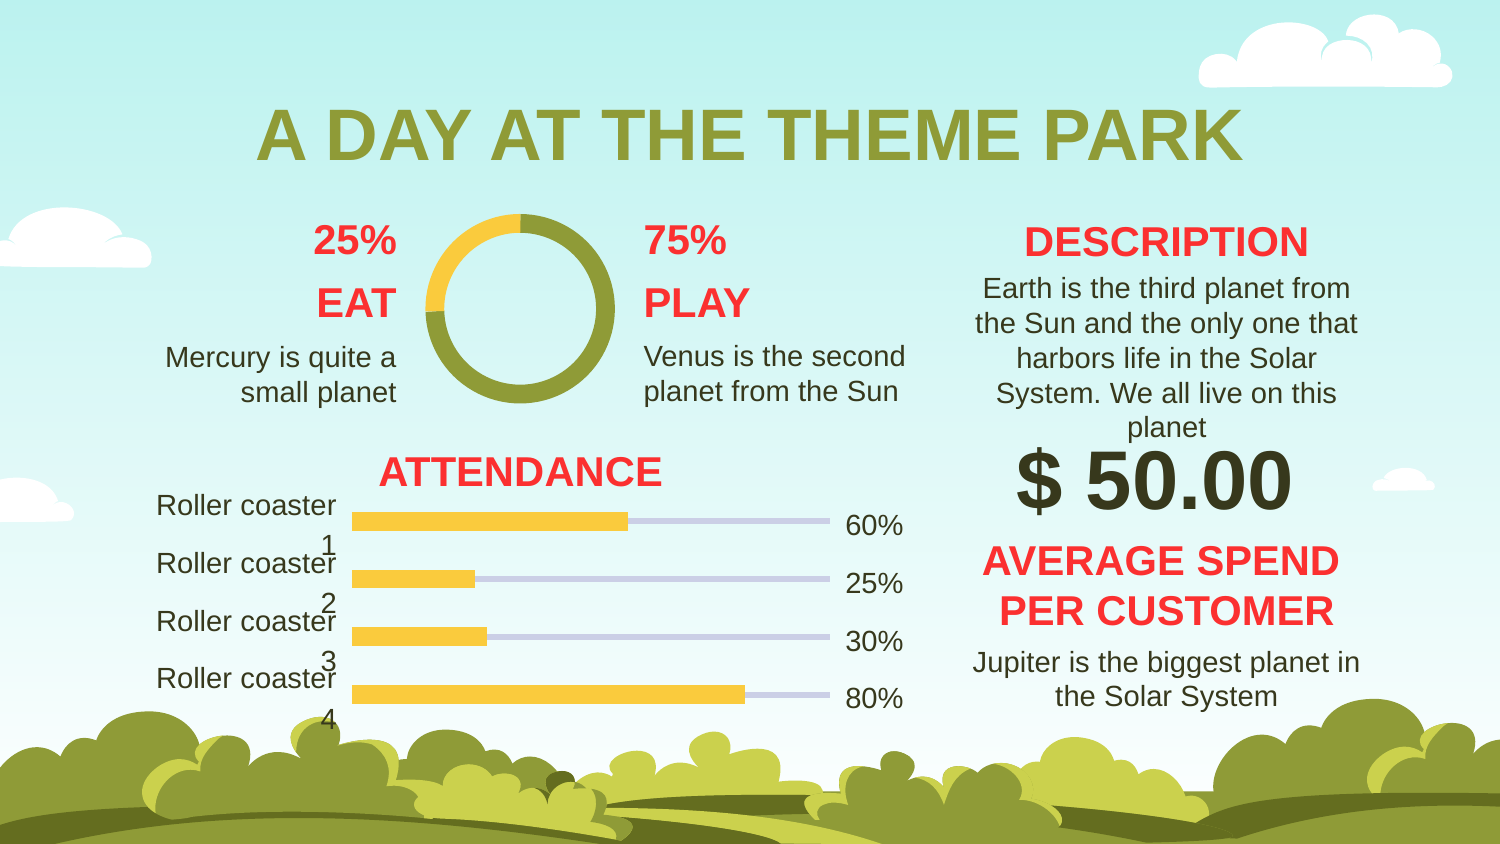

# A DAY AT THE THEME PARK
DESCRIPTION
75%
25%

Earth is the third planet from the Sun and the only one that harbors life in the Solar System. We all live on this planet
EAT
PLAY
Venus is the second planet from the Sun
Mercury is quite a small planet
ATTENDANCE
$ 50.00
Roller coaster 1
60%
AVERAGE SPEND
PER CUSTOMER
Roller coaster 2
25%
Roller coaster 3
30%
Jupiter is the biggest planet in the Solar System
Roller coaster 4
80%